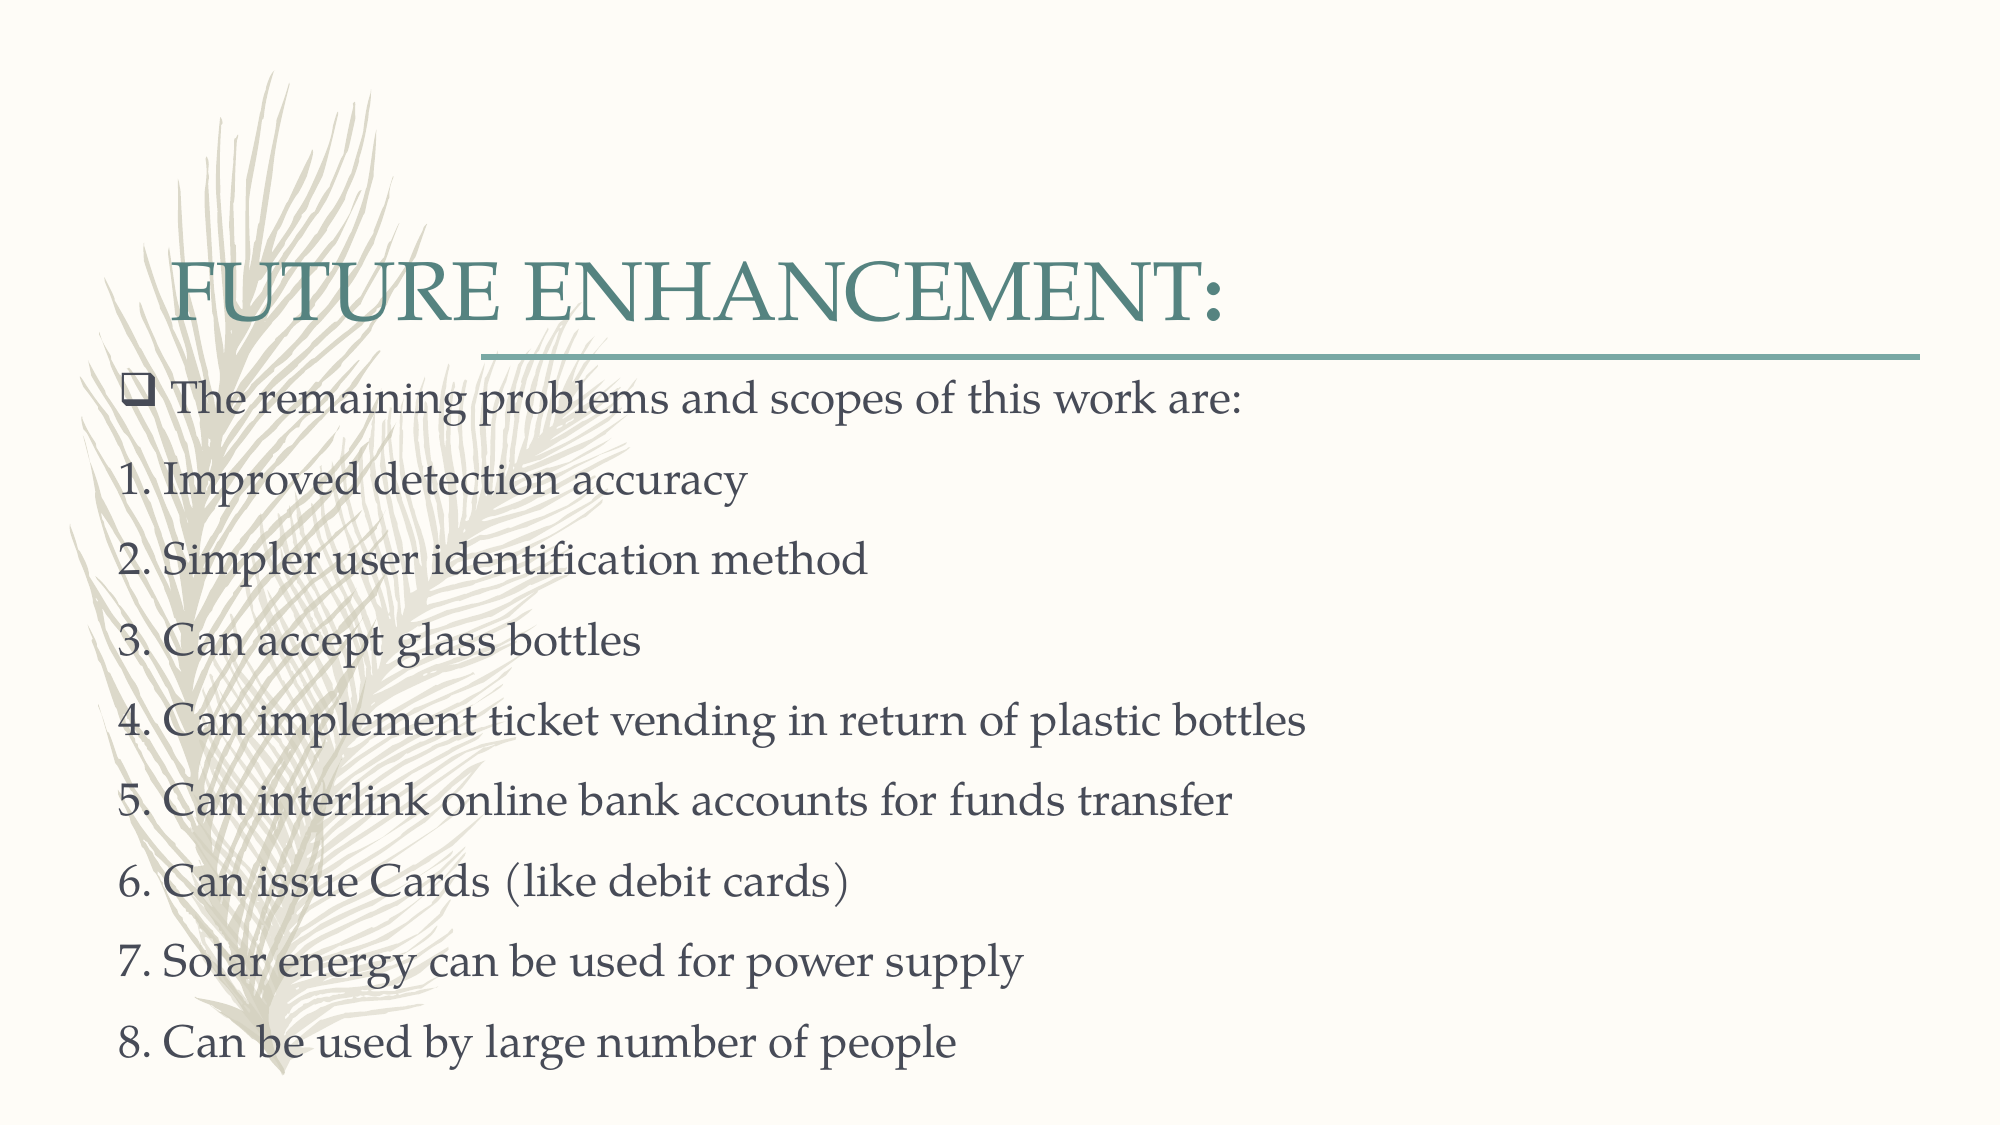

# FUTURE ENHANCEMENT:
The remaining problems and scopes of this work are:
1. Improved detection accuracy
2. Simpler user identification method
3. Can accept glass bottles
4. Can implement ticket vending in return of plastic bottles
5. Can interlink online bank accounts for funds transfer
6. Can issue Cards (like debit cards)
7. Solar energy can be used for power supply
8. Can be used by large number of people